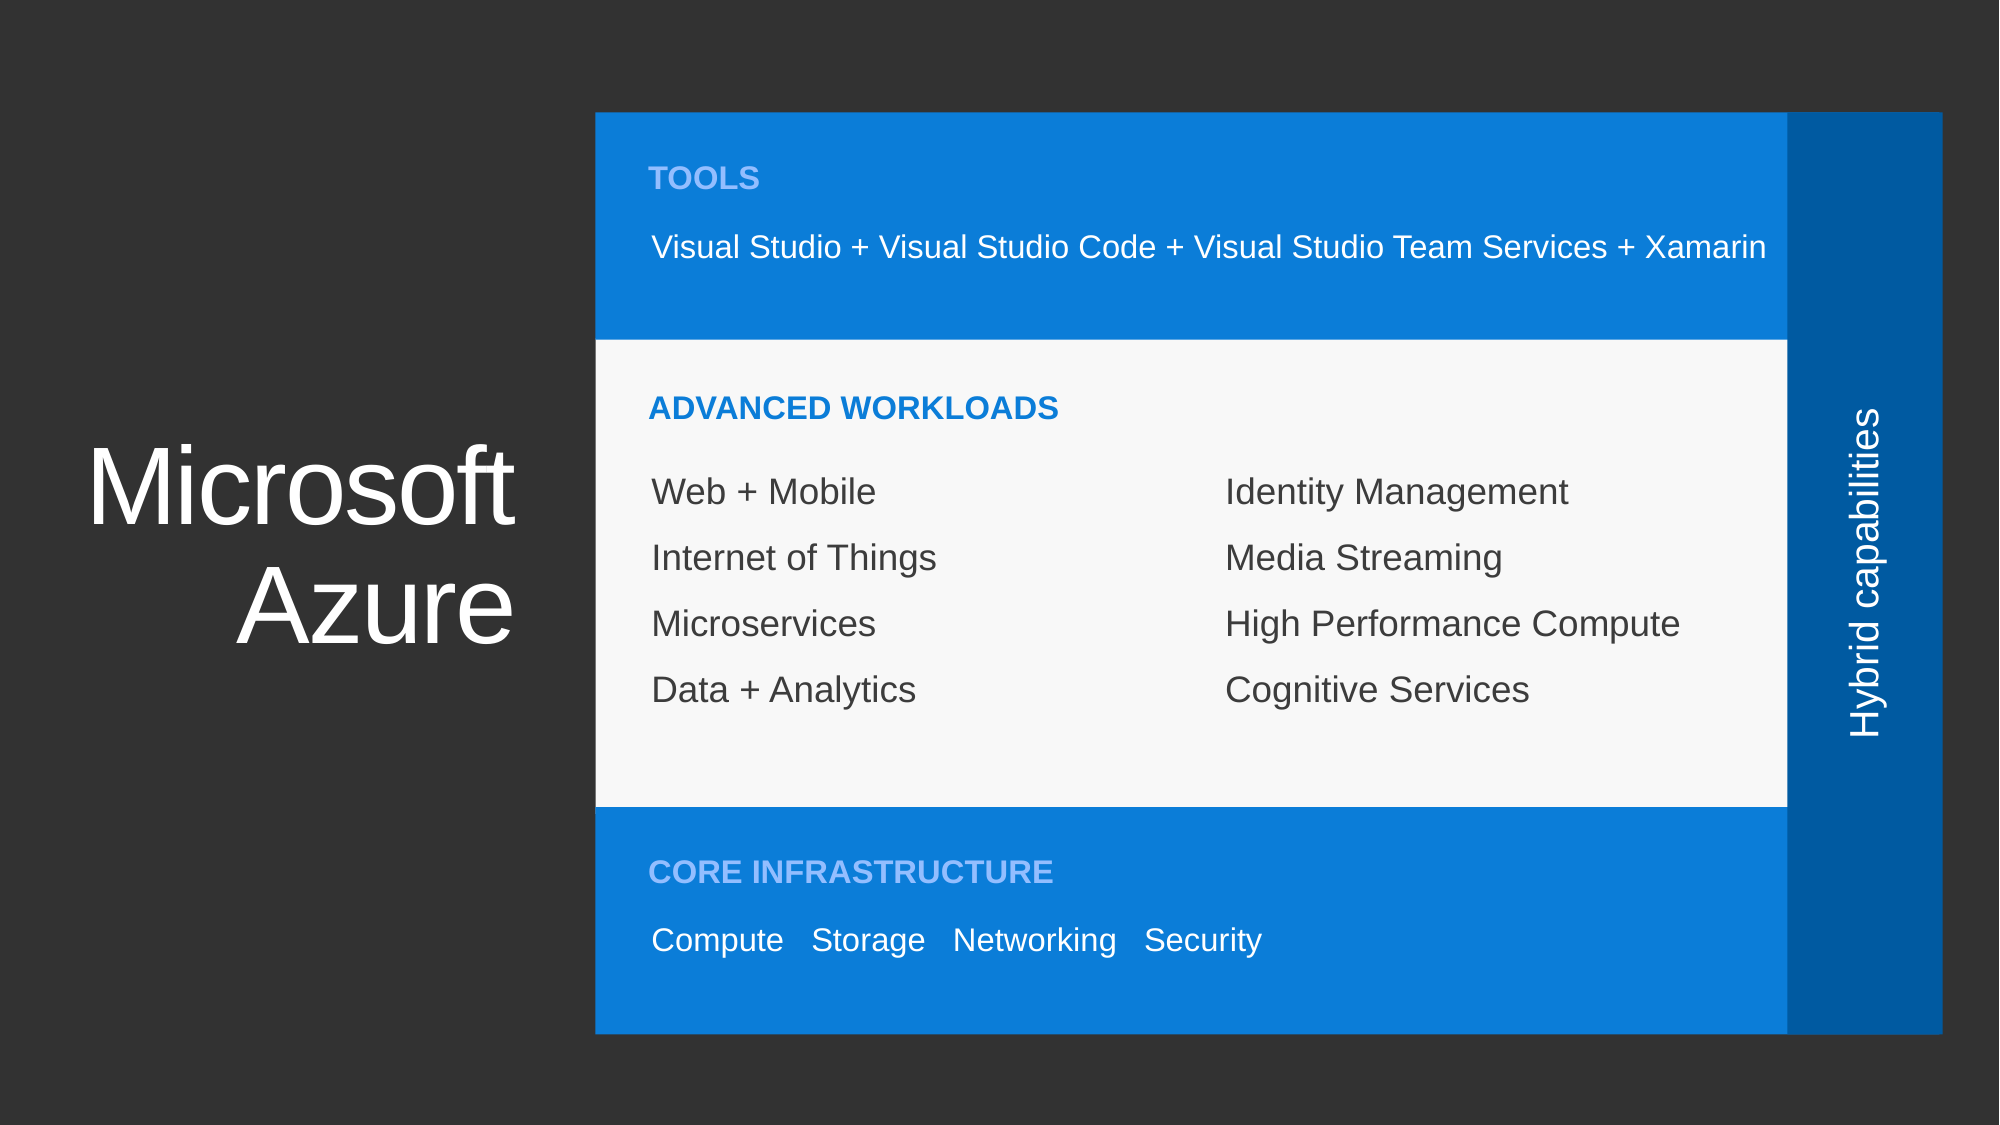

tools
Visual Studio + Visual Studio Code + Visual Studio Team Services + Xamarin

Advanced Workloads
Web + Mobile
Internet of Things
Microservices
Data + Analytics
Identity Management
Media Streaming
High Performance Compute
Cognitive Services

CORE Infrastructure
Compute   Storage   Networking   Security
Hybrid capabilities
Microsoft
Azure